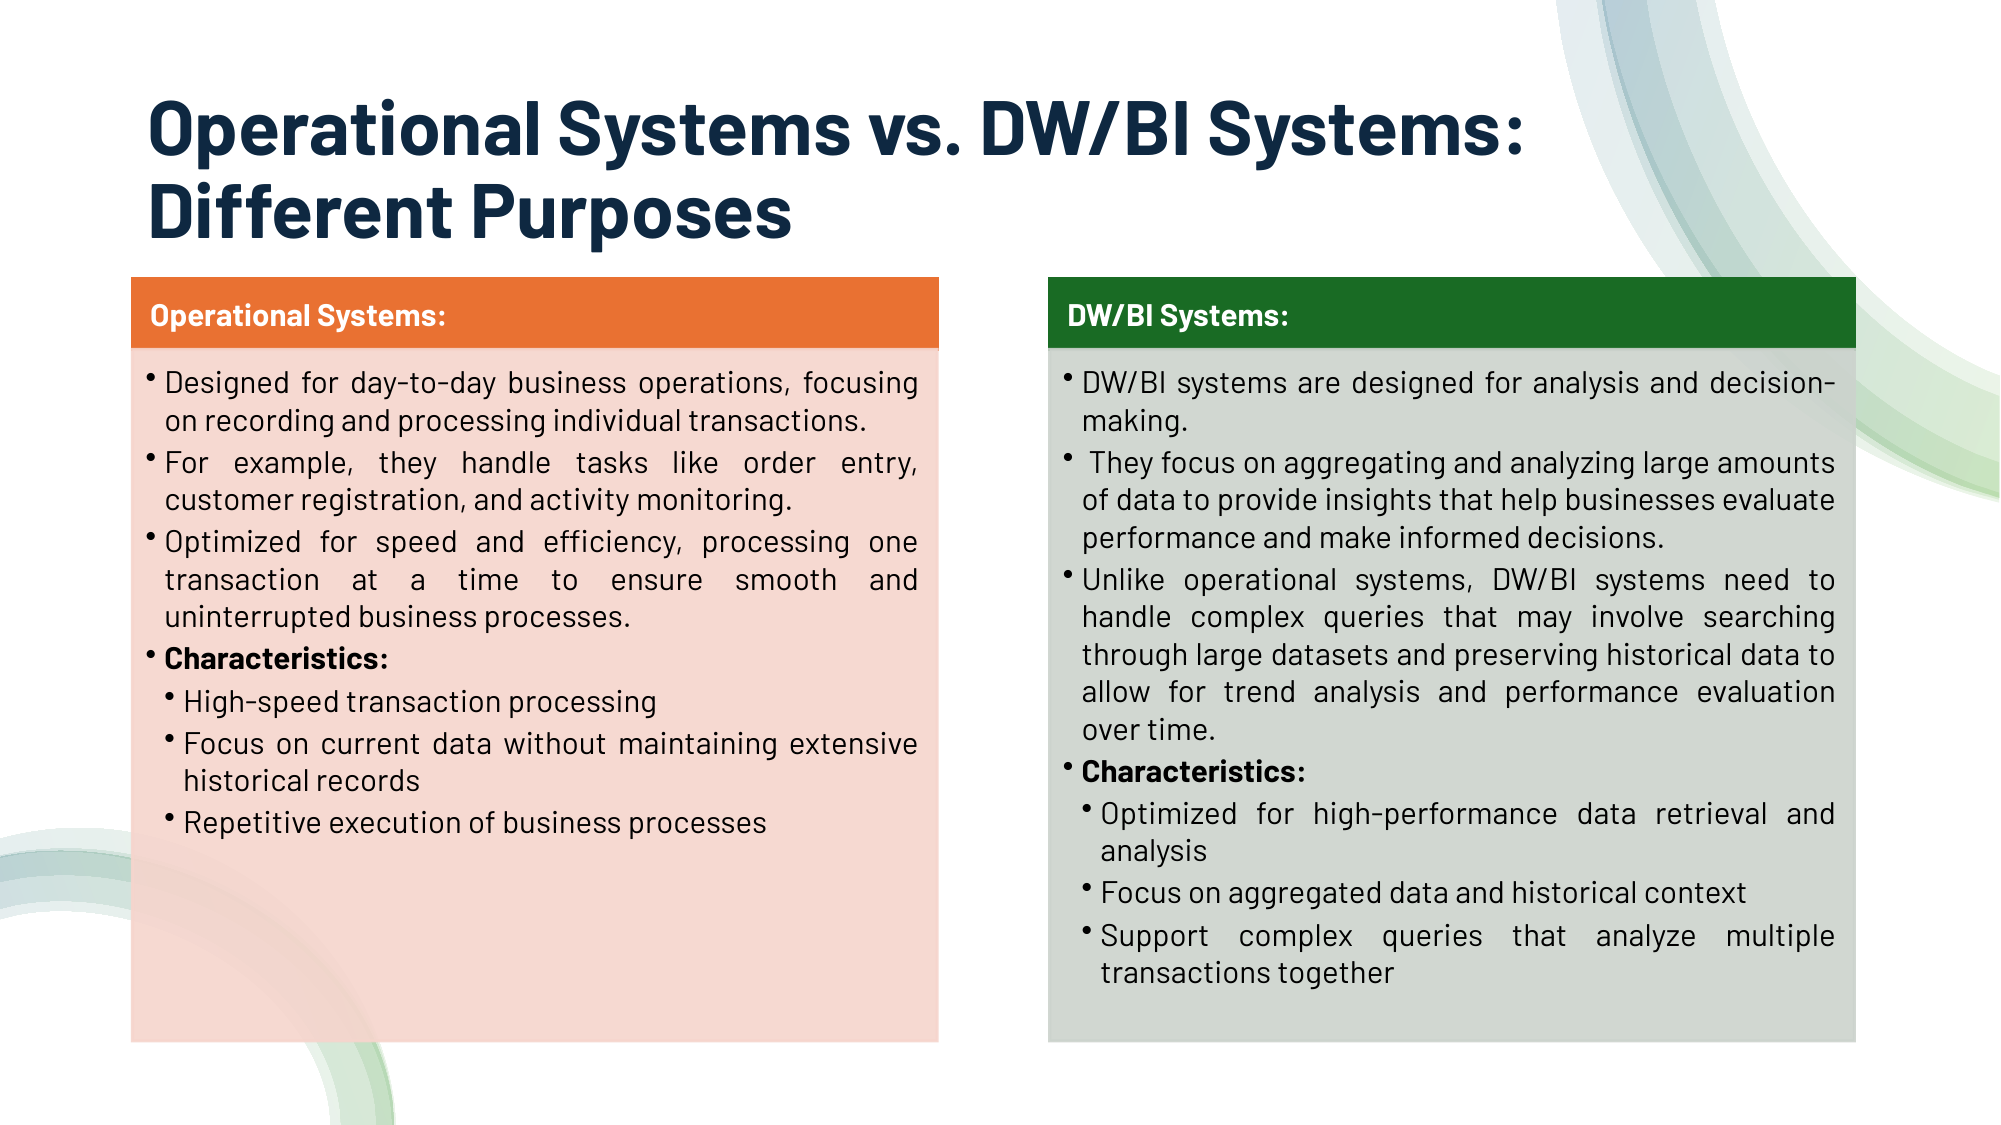

# Operational Systems vs. DW/BI Systems: Different Purposes
Operational Systems:
Designed for day-to-day business operations, focusing on recording and processing individual transactions.
For example, they handle tasks like order entry, customer registration, and activity monitoring.
Optimized for speed and efficiency, processing one transaction at a time to ensure smooth and uninterrupted business processes.
Characteristics:
High-speed transaction processing
Focus on current data without maintaining extensive historical records
Repetitive execution of business processes
DW/BI Systems:
DW/BI systems are designed for analysis and decision-making.
 They focus on aggregating and analyzing large amounts of data to provide insights that help businesses evaluate performance and make informed decisions.
Unlike operational systems, DW/BI systems need to handle complex queries that may involve searching through large datasets and preserving historical data to allow for trend analysis and performance evaluation over time.
Characteristics:
Optimized for high-performance data retrieval and analysis
Focus on aggregated data and historical context
Support complex queries that analyze multiple transactions together